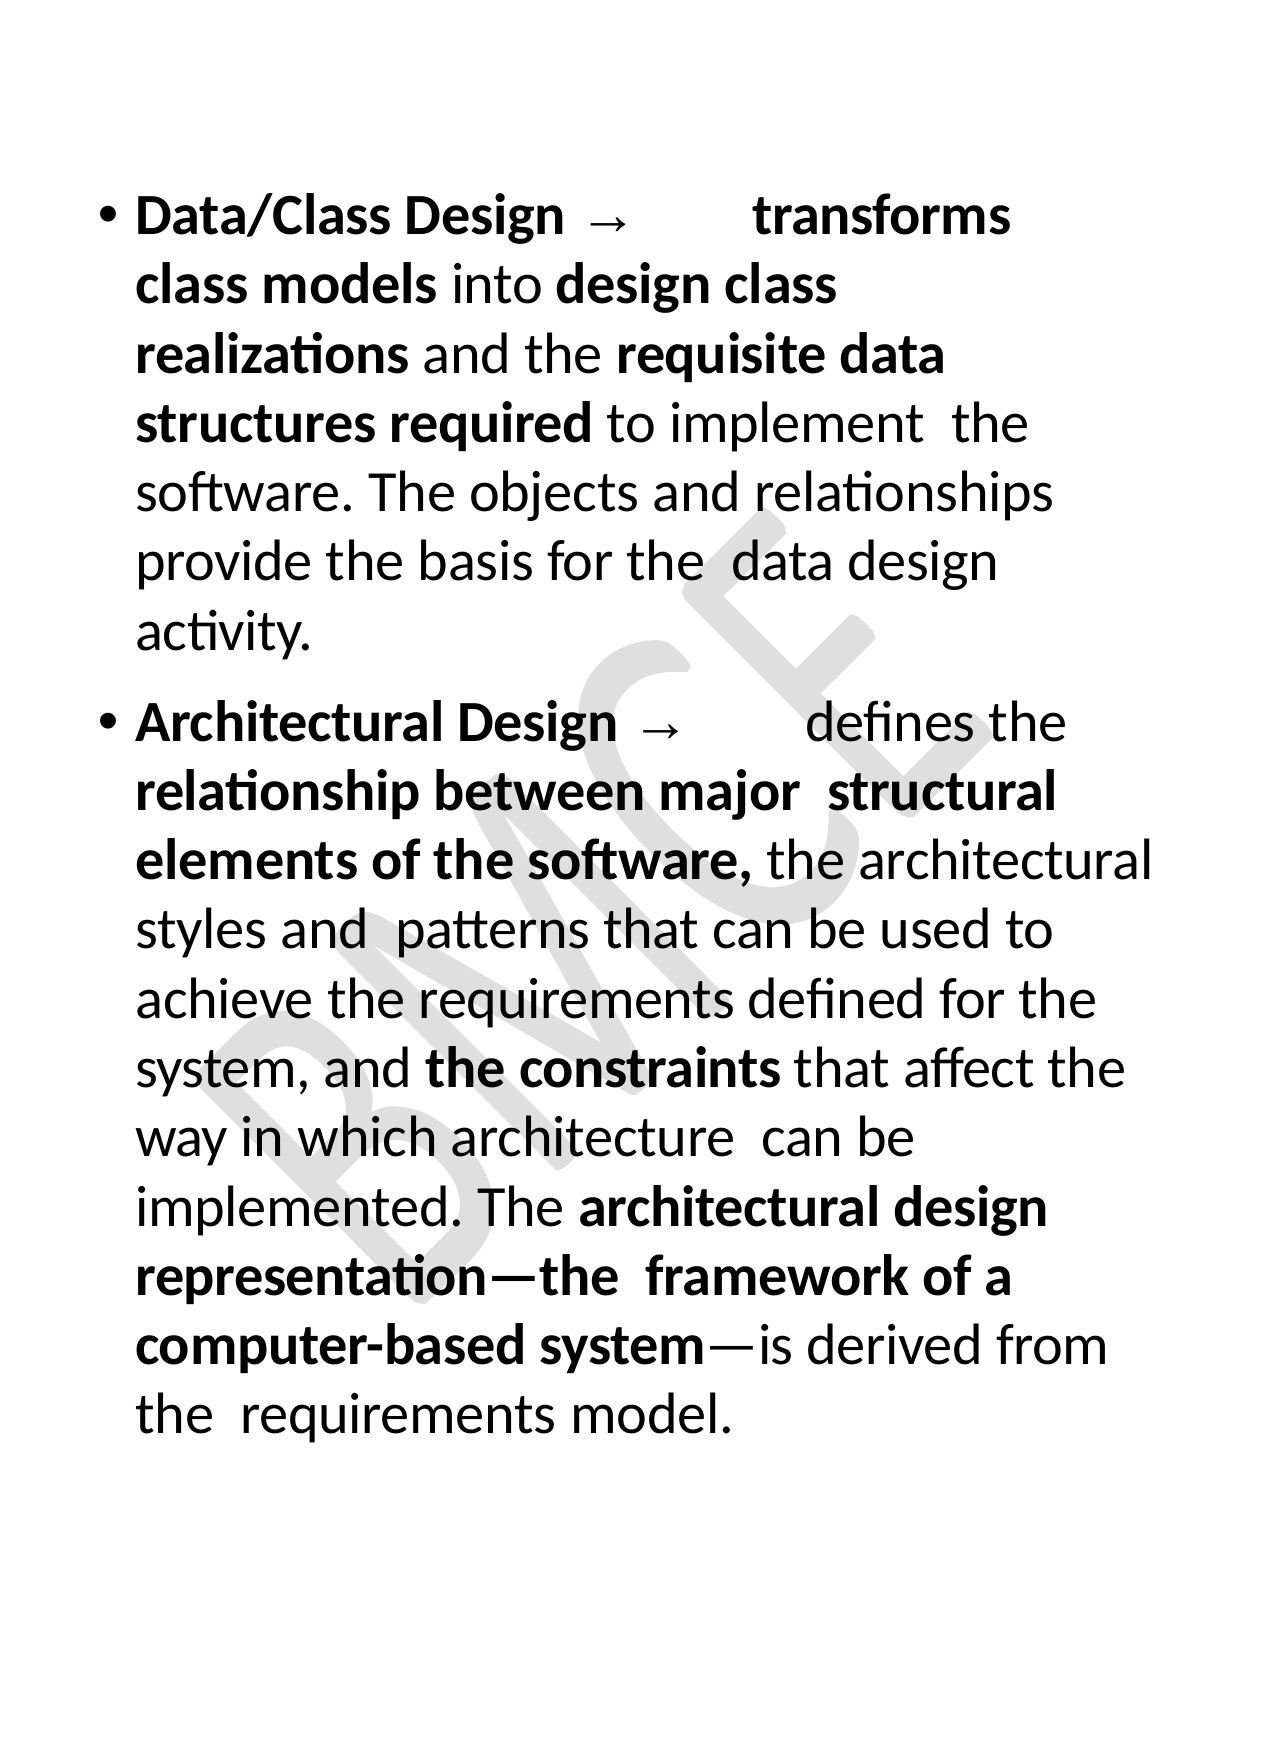

Data/Class Design → transforms class models into design class  realizations and the requisite data structures required to implement  the software. The objects and relationships provide the basis for the  data design activity.
Architectural Design → defines the relationship between major  structural elements of the software, the architectural styles and  patterns that can be used to achieve the requirements defined for the  system, and the constraints that affect the way in which architecture  can be implemented. The architectural design representation—the  framework of a computer-based system—is derived from the  requirements model.